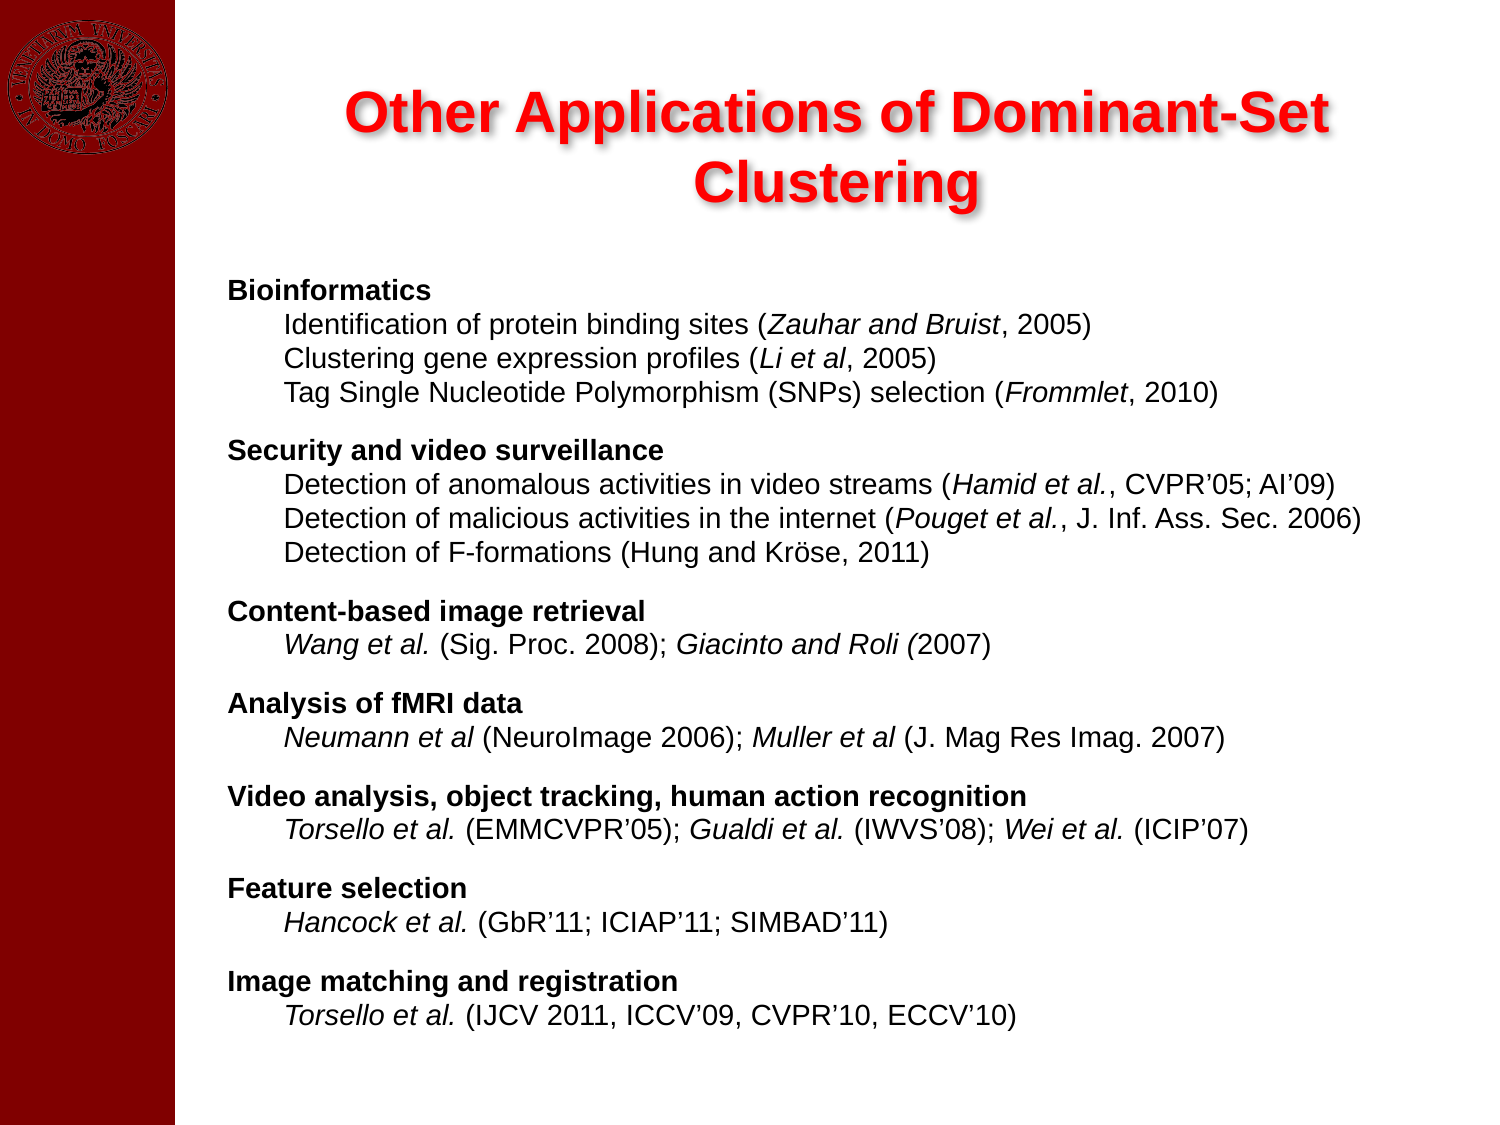

Other Applications of Dominant-Set Clustering
Bioinformatics
	Identification of protein binding sites (Zauhar and Bruist, 2005)
	Clustering gene expression profiles (Li et al, 2005)
	Tag Single Nucleotide Polymorphism (SNPs) selection (Frommlet, 2010)
Security and video surveillance
	Detection of anomalous activities in video streams (Hamid et al., CVPR’05; AI’09)
	Detection of malicious activities in the internet (Pouget et al., J. Inf. Ass. Sec. 2006)
	Detection of F-formations (Hung and Kröse, 2011)
Content-based image retrieval
	Wang et al. (Sig. Proc. 2008); Giacinto and Roli (2007)
Analysis of fMRI data
	Neumann et al (NeuroImage 2006); Muller et al (J. Mag Res Imag. 2007)
Video analysis, object tracking, human action recognition
	Torsello et al. (EMMCVPR’05); Gualdi et al. (IWVS’08); Wei et al. (ICIP’07)
Feature selection
	Hancock et al. (GbR’11; ICIAP’11; SIMBAD’11)
Image matching and registration
	Torsello et al. (IJCV 2011, ICCV’09, CVPR’10, ECCV’10)